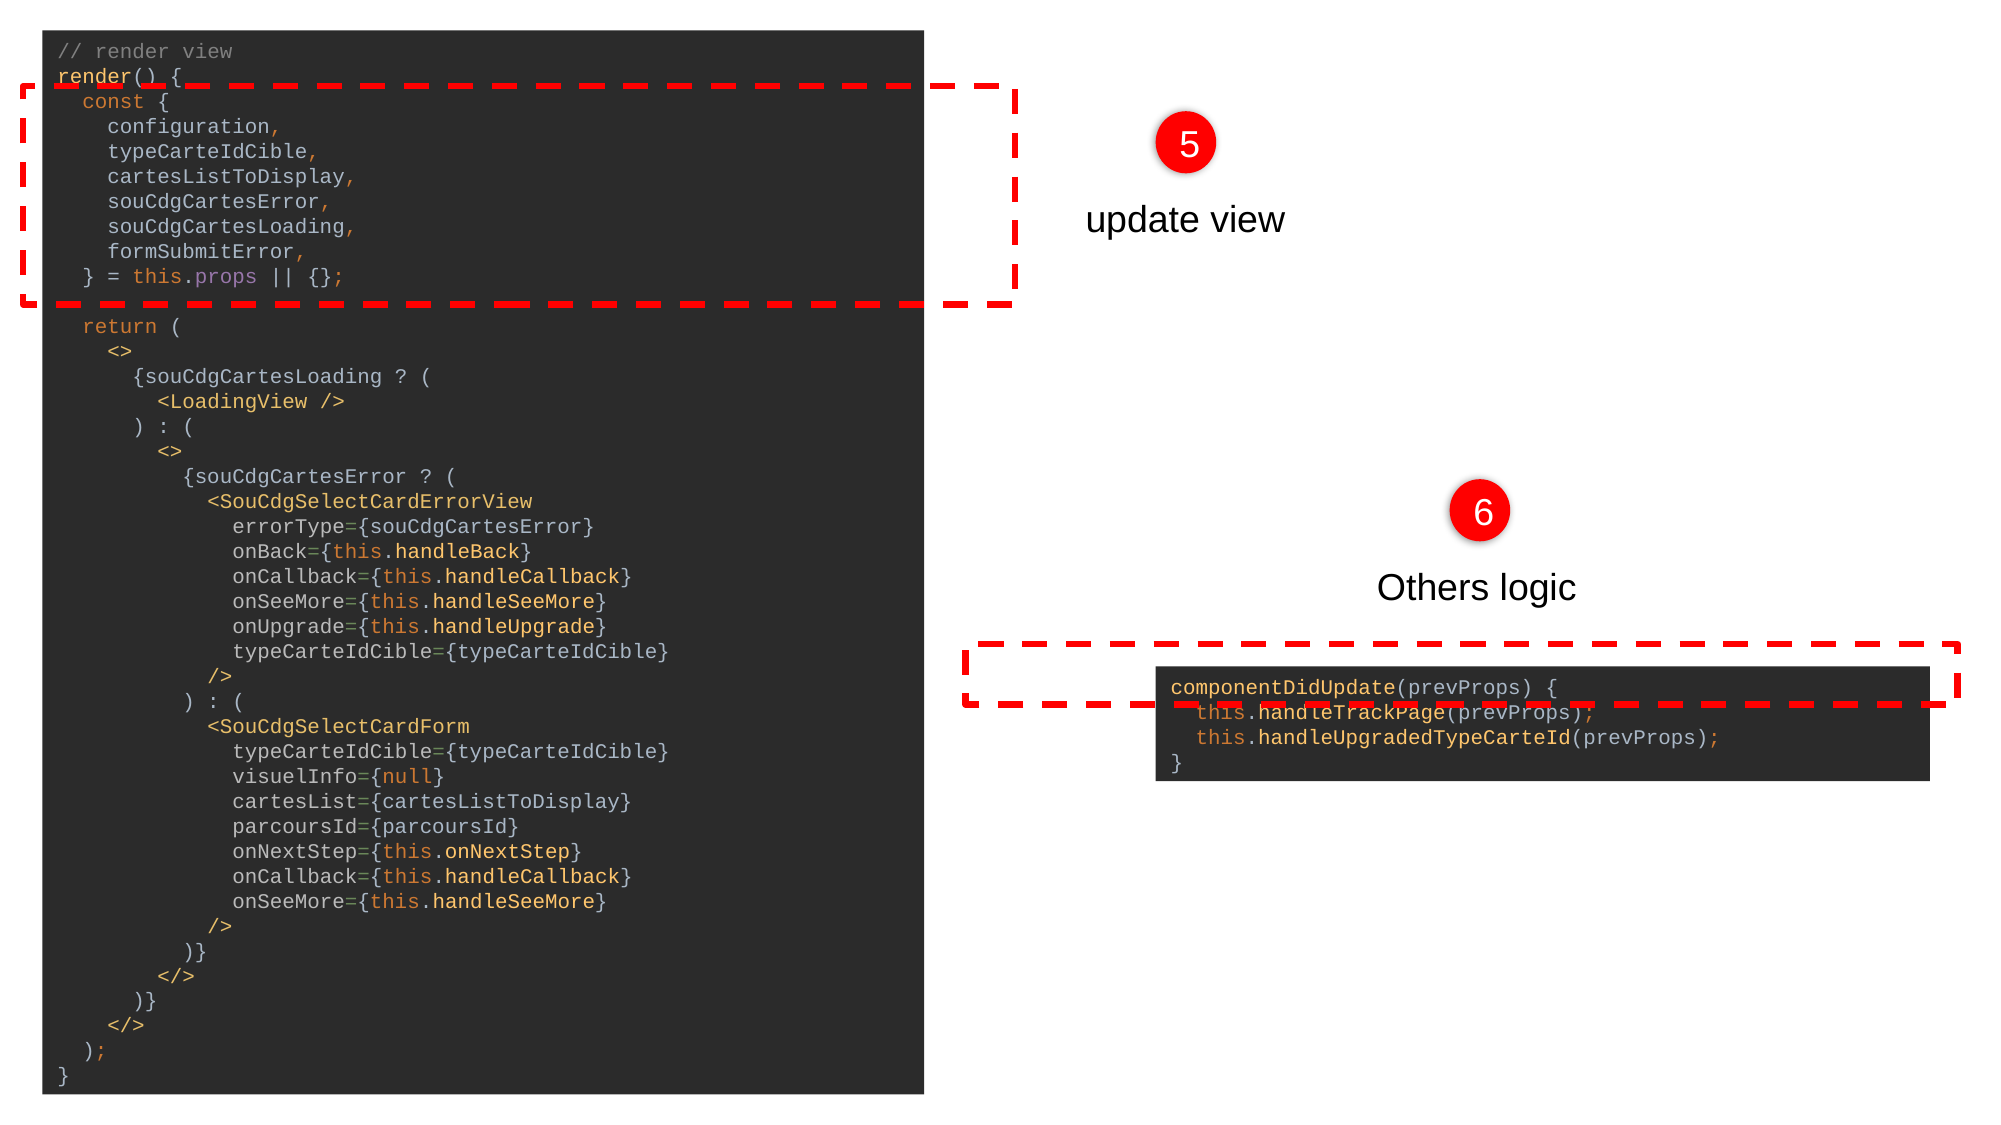

// render view
render() {
  const {
    configuration,
    typeCarteIdCible,
    cartesListToDisplay,
    souCdgCartesError,
    souCdgCartesLoading,
    formSubmitError,
  } = this.props || {};
  return (
    <>
      {souCdgCartesLoading ? (
        <LoadingView />
      ) : (
        <>
          {souCdgCartesError ? (
            <SouCdgSelectCardErrorView
              errorType={souCdgCartesError}
              onBack={this.handleBack}
              onCallback={this.handleCallback}
              onSeeMore={this.handleSeeMore}
              onUpgrade={this.handleUpgrade}
              typeCarteIdCible={typeCarteIdCible}
            />
          ) : (
            <SouCdgSelectCardForm
              typeCarteIdCible={typeCarteIdCible}
              visuelInfo={null}
              cartesList={cartesListToDisplay}
              parcoursId={parcoursId}
              onNextStep={this.onNextStep}
              onCallback={this.handleCallback}
              onSeeMore={this.handleSeeMore}
            />
          )}
        </>
      )}
    </>
  );
}

5
update view
6
Others logic

componentDidUpdate(prevProps) {
  this.handleTrackPage(prevProps);
  this.handleUpgradedTypeCarteId(prevProps);
}